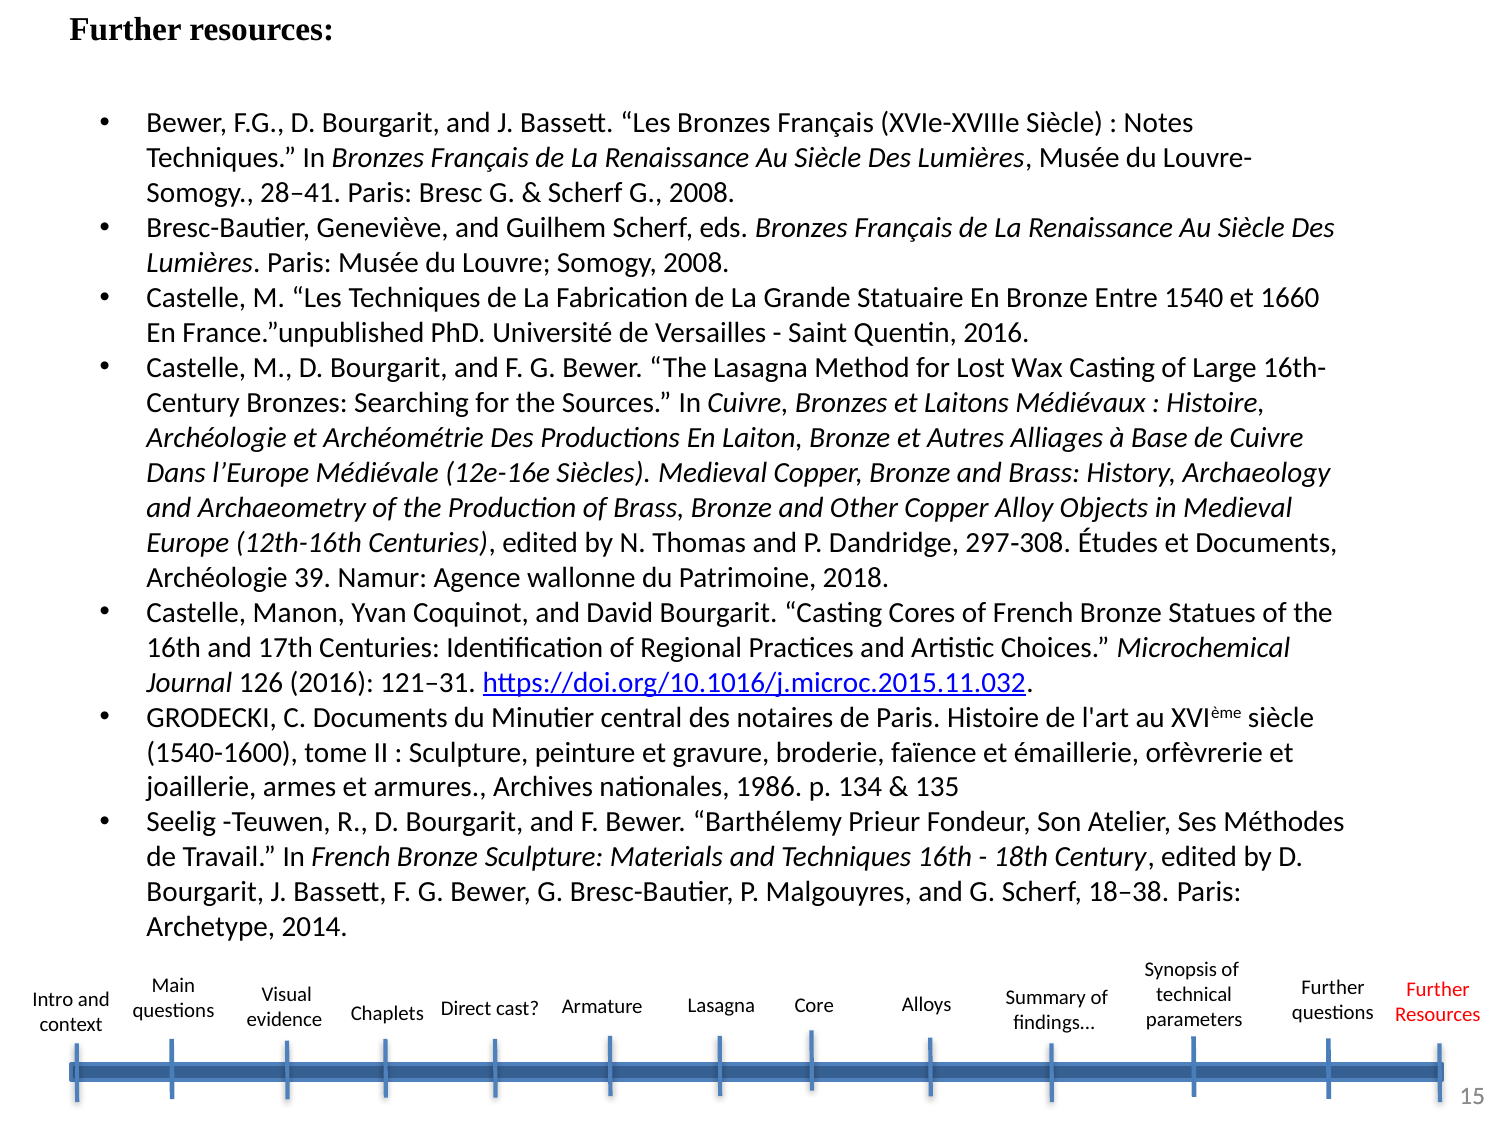

Further resources:
Bewer, F.G., D. Bourgarit, and J. Bassett. “Les Bronzes Français (XVIe-XVIIIe Siècle) : Notes Techniques.” In Bronzes Français de La Renaissance Au Siècle Des Lumières, Musée du Louvre-Somogy., 28–41. Paris: Bresc G. & Scherf G., 2008.
Bresc-Bautier, Geneviève, and Guilhem Scherf, eds. Bronzes Français de La Renaissance Au Siècle Des Lumières. Paris: Musée du Louvre; Somogy, 2008.
Castelle, M. “Les Techniques de La Fabrication de La Grande Statuaire En Bronze Entre 1540 et 1660 En France.”unpublished PhD. Université de Versailles - Saint Quentin, 2016.
Castelle, M., D. Bourgarit, and F. G. Bewer. “The Lasagna Method for Lost Wax Casting of Large 16th-Century Bronzes: Searching for the Sources.” In Cuivre, Bronzes et Laitons Médiévaux : Histoire, Archéologie et Archéométrie Des Productions En Laiton, Bronze et Autres Alliages à Base de Cuivre Dans l’Europe Médiévale (12e-16e Siècles). Medieval Copper, Bronze and Brass: History, Archaeology and Archaeometry of the Production of Brass, Bronze and Other Copper Alloy Objects in Medieval Europe (12th-16th Centuries), edited by N. Thomas and P. Dandridge, 297‑308. Études et Documents, Archéologie 39. Namur: Agence wallonne du Patrimoine, 2018.
Castelle, Manon, Yvan Coquinot, and David Bourgarit. “Casting Cores of French Bronze Statues of the 16th and 17th Centuries: Identification of Regional Practices and Artistic Choices.” Microchemical Journal 126 (2016): 121–31. https://doi.org/10.1016/j.microc.2015.11.032.
GRODECKI, C. Documents du Minutier central des notaires de Paris. Histoire de l'art au XVIème siècle (1540-1600), tome II : Sculpture, peinture et gravure, broderie, faïence et émaillerie, orfèvrerie et joaillerie, armes et armures., Archives nationales, 1986. p. 134 & 135
Seelig -Teuwen, R., D. Bourgarit, and F. Bewer. “Barthélemy Prieur Fondeur, Son Atelier, Ses Méthodes de Travail.” In French Bronze Sculpture: Materials and Techniques 16th - 18th Century, edited by D. Bourgarit, J. Bassett, F. G. Bewer, G. Bresc-Bautier, P. Malgouyres, and G. Scherf, 18–38. Paris: Archetype, 2014.
Synopsis of  technical parameters
Further Resources
Visual evidence
Summary of findings...
Alloys
Armature
Chaplets

Intro and context
Main questions
Lasagna
Direct cast?
Further questions
Core
 (Monument de cœur du connétable Anne de Montmorency© F Bewer)
15
15